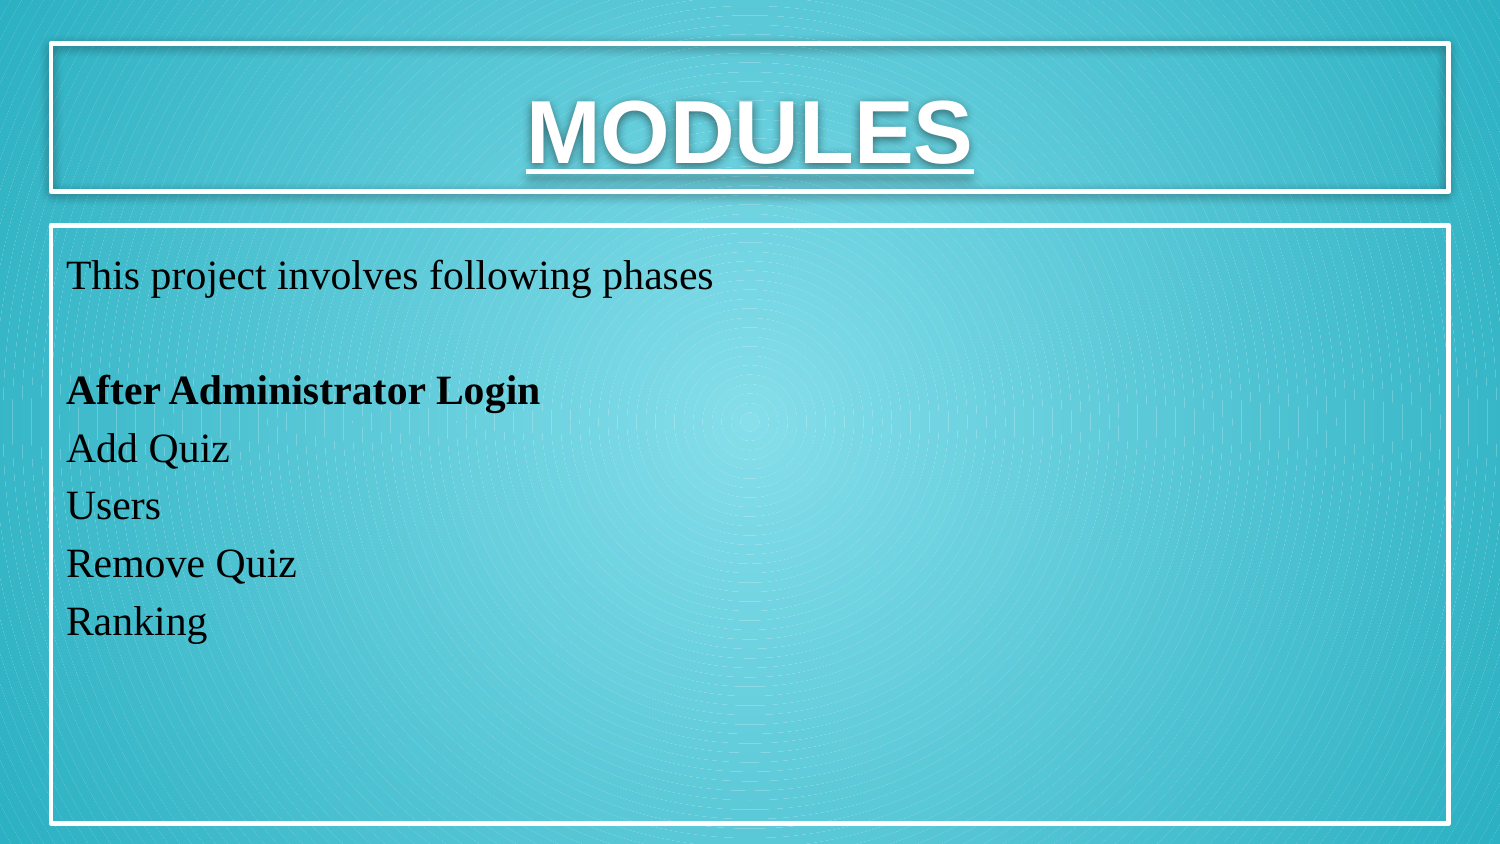

# MODULES
This project involves following phases

After Administrator Login
Add Quiz
Users
Remove Quiz
Ranking